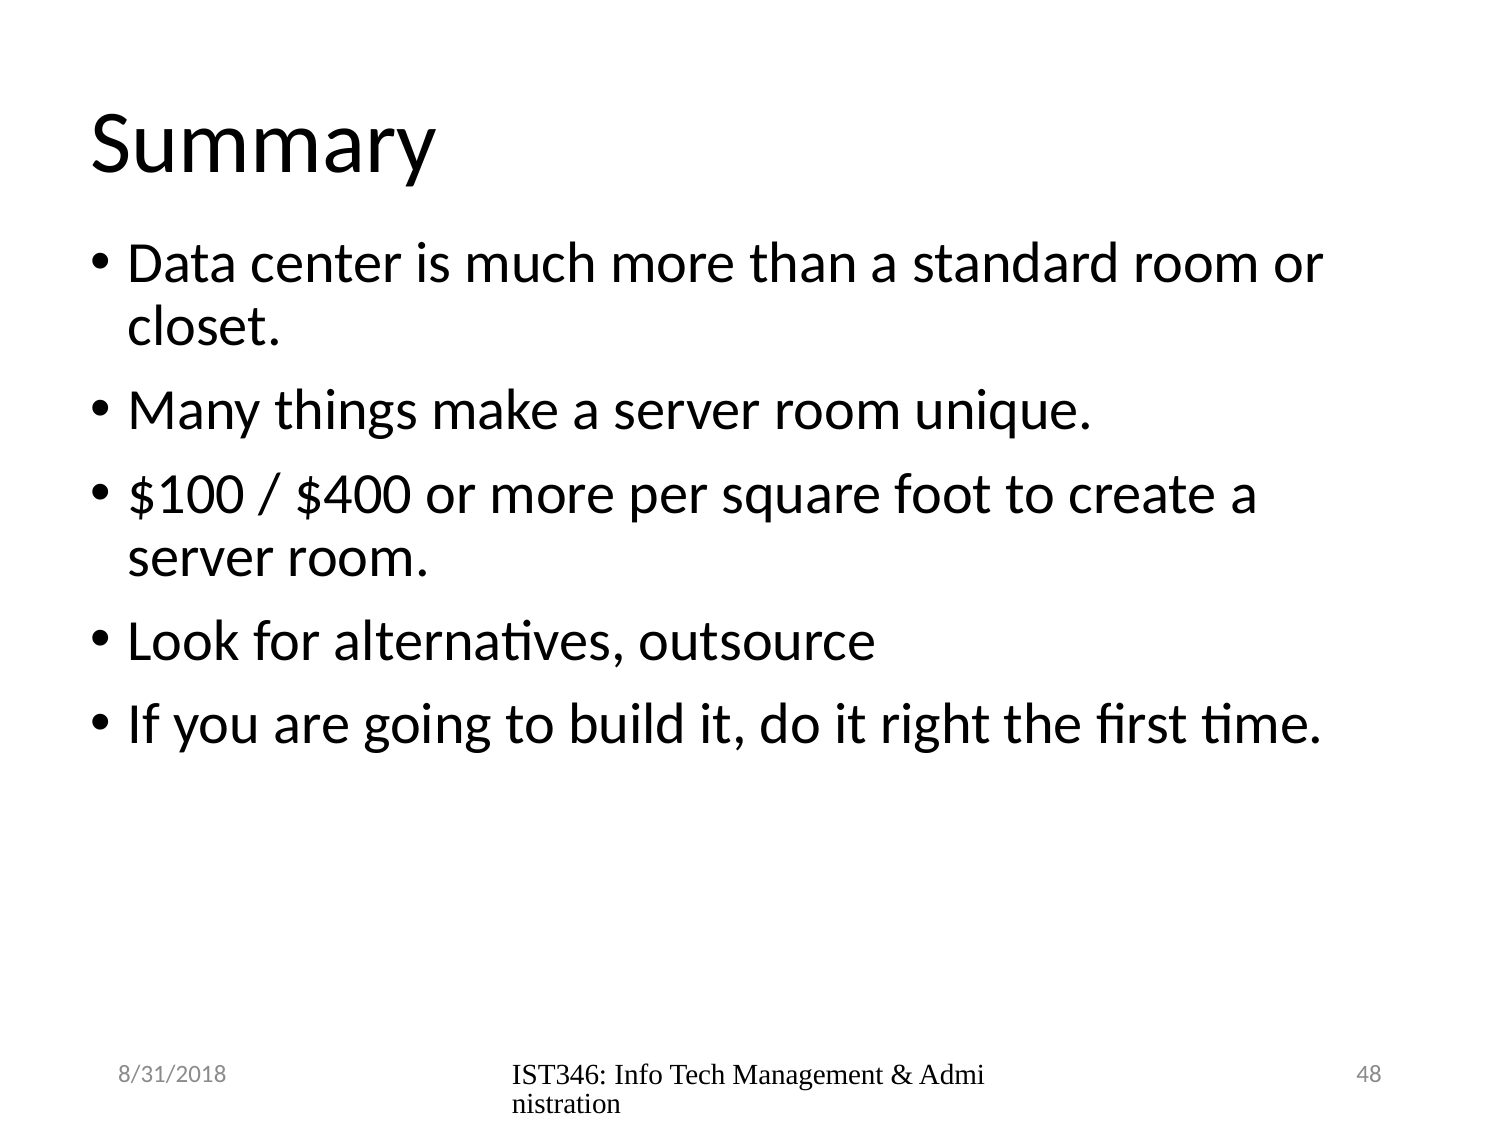

# Summary
Data center is much more than a standard room or closet.
Many things make a server room unique.
$100 / $400 or more per square foot to create a server room.
Look for alternatives, outsource
If you are going to build it, do it right the first time.

8/31/2018
IST346: Info Tech Management & Administration
48